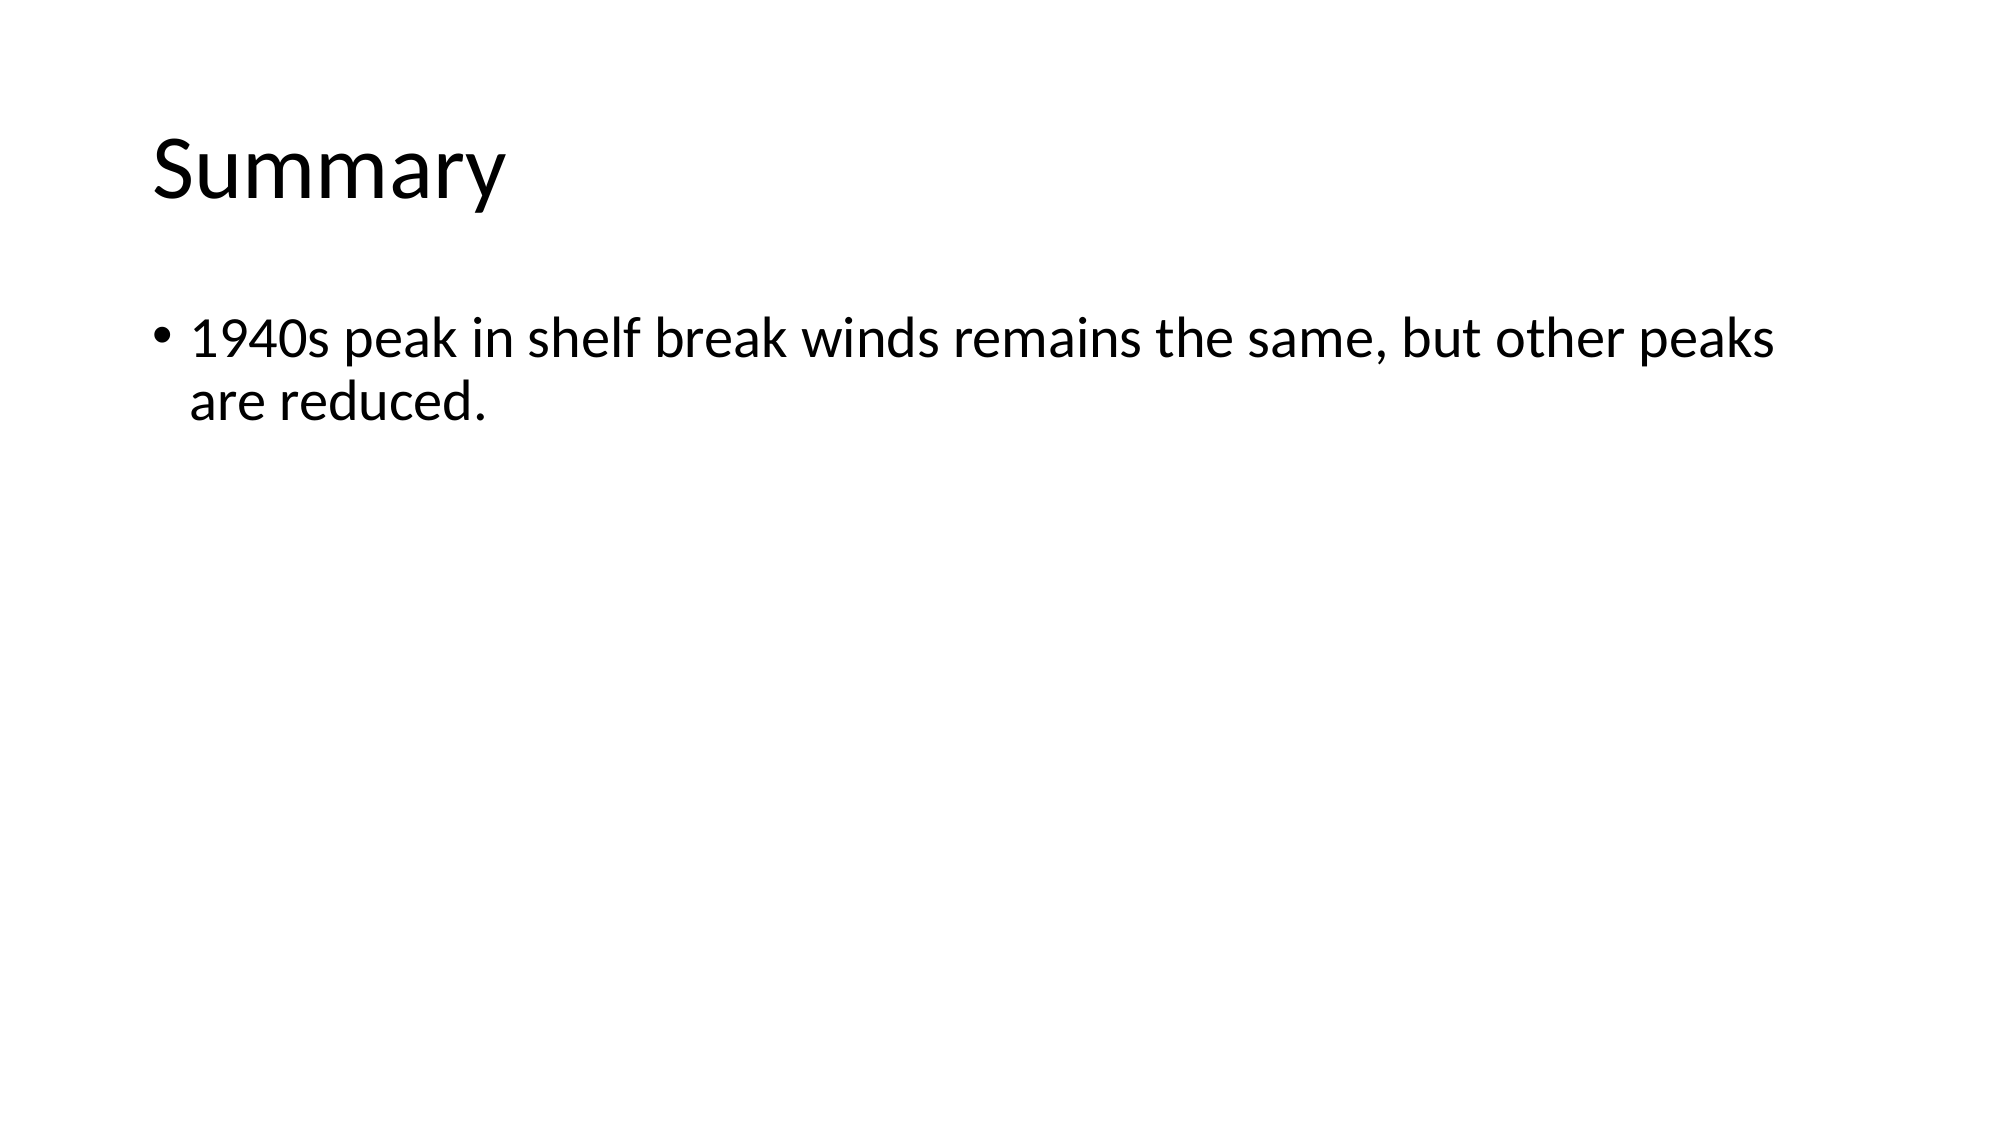

# Summary
1940s peak in shelf break winds remains the same, but other peaks are reduced.